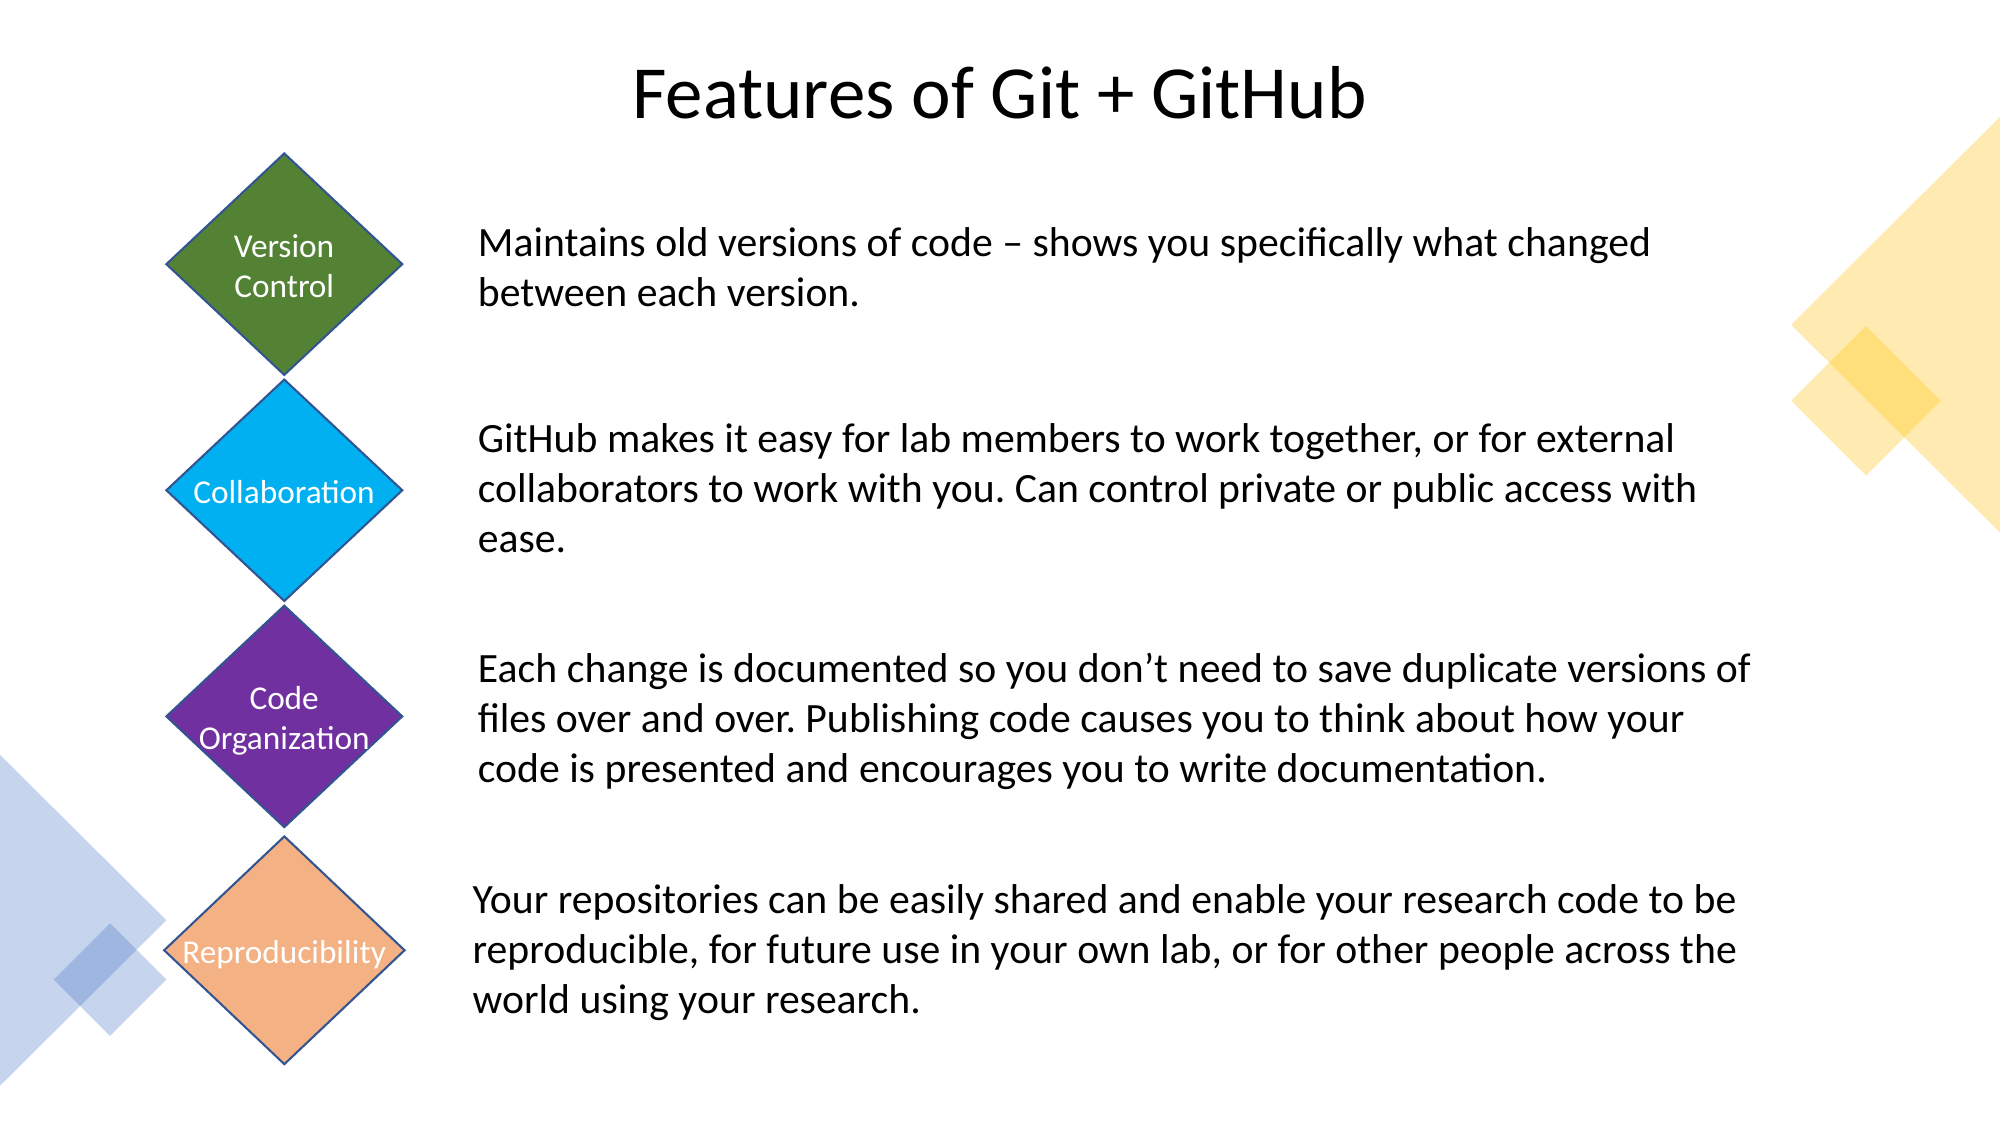

# Features of Git + GitHub
Version
Control
Maintains old versions of code – shows you specifically what changed between each version.

Collaboration
GitHub makes it easy for lab members to work together, or for external collaborators to work with you. Can control private or public access with ease.
Code
Organization
Each change is documented so you don’t need to save duplicate versions of files over and over. Publishing code causes you to think about how your code is presented and encourages you to write documentation.
Reproducibility

Your repositories can be easily shared and enable your research code to be reproducible, for future use in your own lab, or for other people across the world using your research.